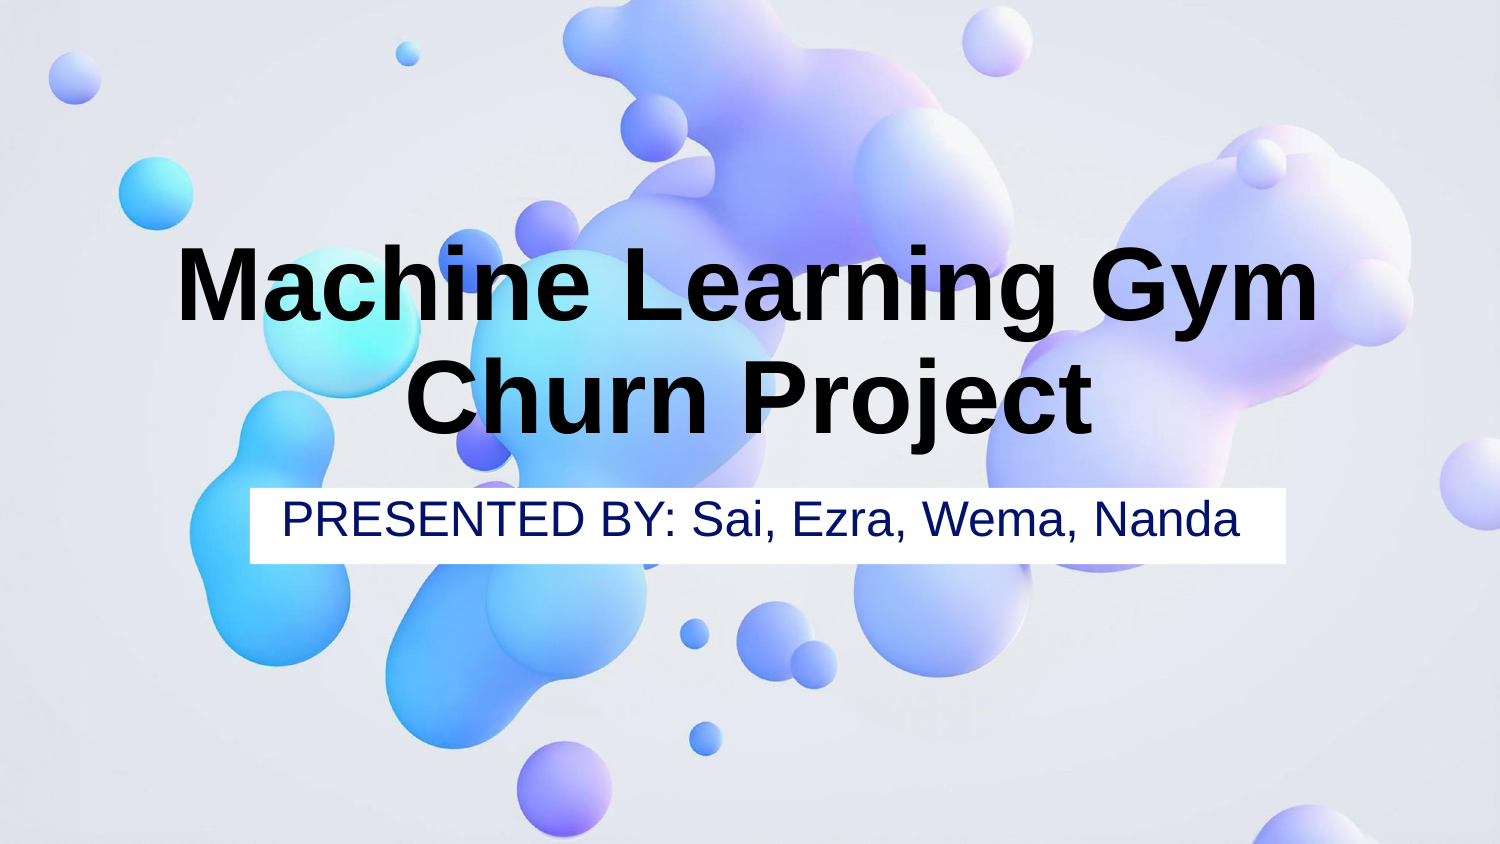

# Machine Learning Gym Churn Project
PRESENTED BY: Sai, Ezra, Wema, Nanda